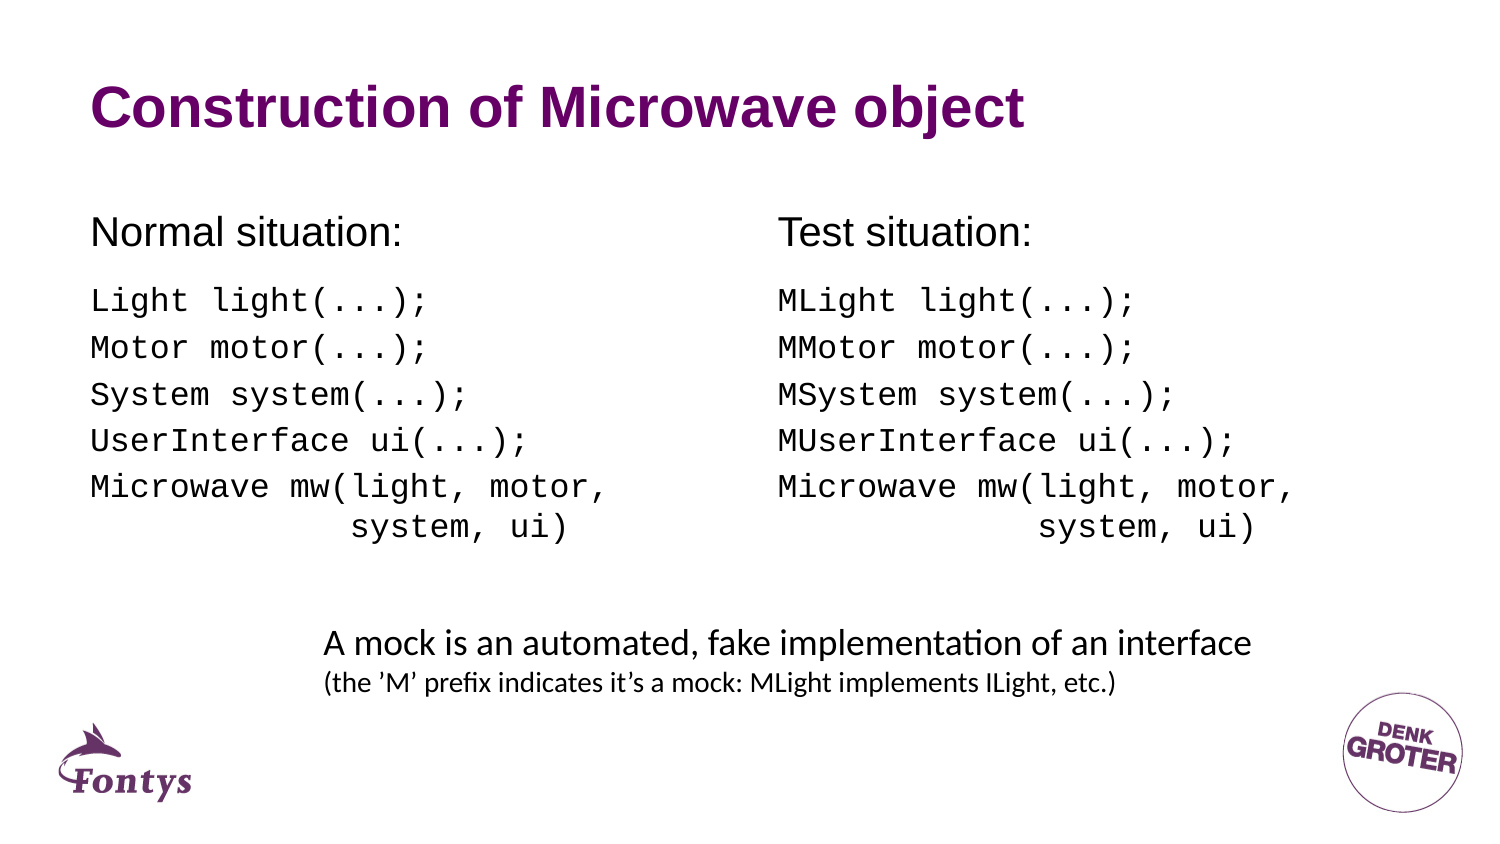

# Construction of Microwave object
Test situation:

MLight light(...);
MMotor motor(...);
MSystem system(...);
MUserInterface ui(...);
Microwave mw(light, motor,
             system, ui)
Normal situation:

Light light(...);
Motor motor(...);
System system(...);
UserInterface ui(...);
Microwave mw(light, motor,
             system, ui)
A mock is an automated, fake implementation of an interface
(the ’M’ prefix indicates it’s a mock: MLight implements ILight, etc.)